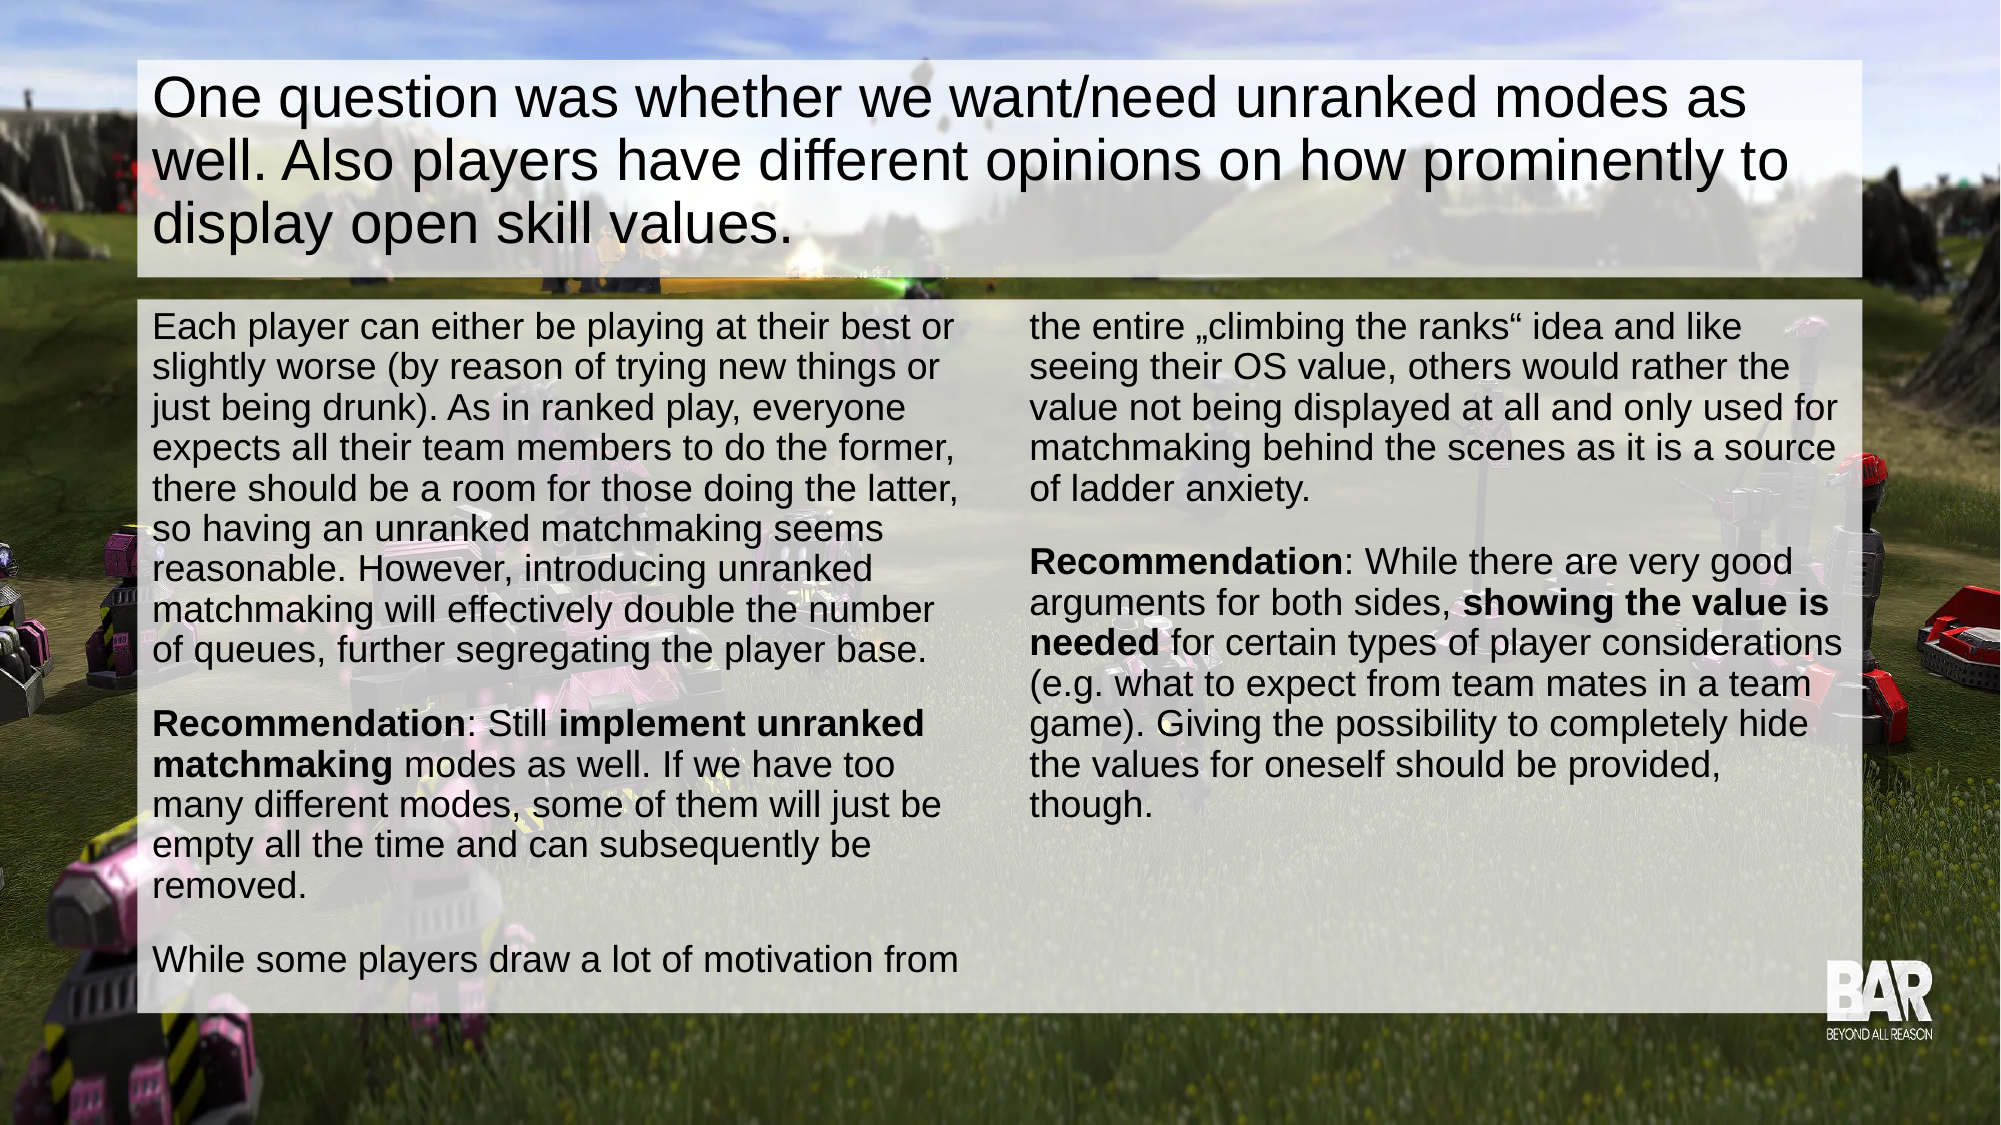

# One question was whether we want/need unranked modes as well. Also players have different opinions on how prominently to display open skill values.
Each player can either be playing at their best or slightly worse (by reason of trying new things or just being drunk). As in ranked play, everyone expects all their team members to do the former, there should be a room for those doing the latter, so having an unranked matchmaking seems reasonable. However, introducing unranked matchmaking will effectively double the number of queues, further segregating the player base.
Recommendation: Still implement unranked matchmaking modes as well. If we have too many different modes, some of them will just be empty all the time and can subsequently be removed.
While some players draw a lot of motivation from the entire „climbing the ranks“ idea and like seeing their OS value, others would rather the value not being displayed at all and only used for matchmaking behind the scenes as it is a source of ladder anxiety.
Recommendation: While there are very good arguments for both sides, showing the value is needed for certain types of player considerations (e.g. what to expect from team mates in a team game). Giving the possibility to completely hide the values for oneself should be provided, though.